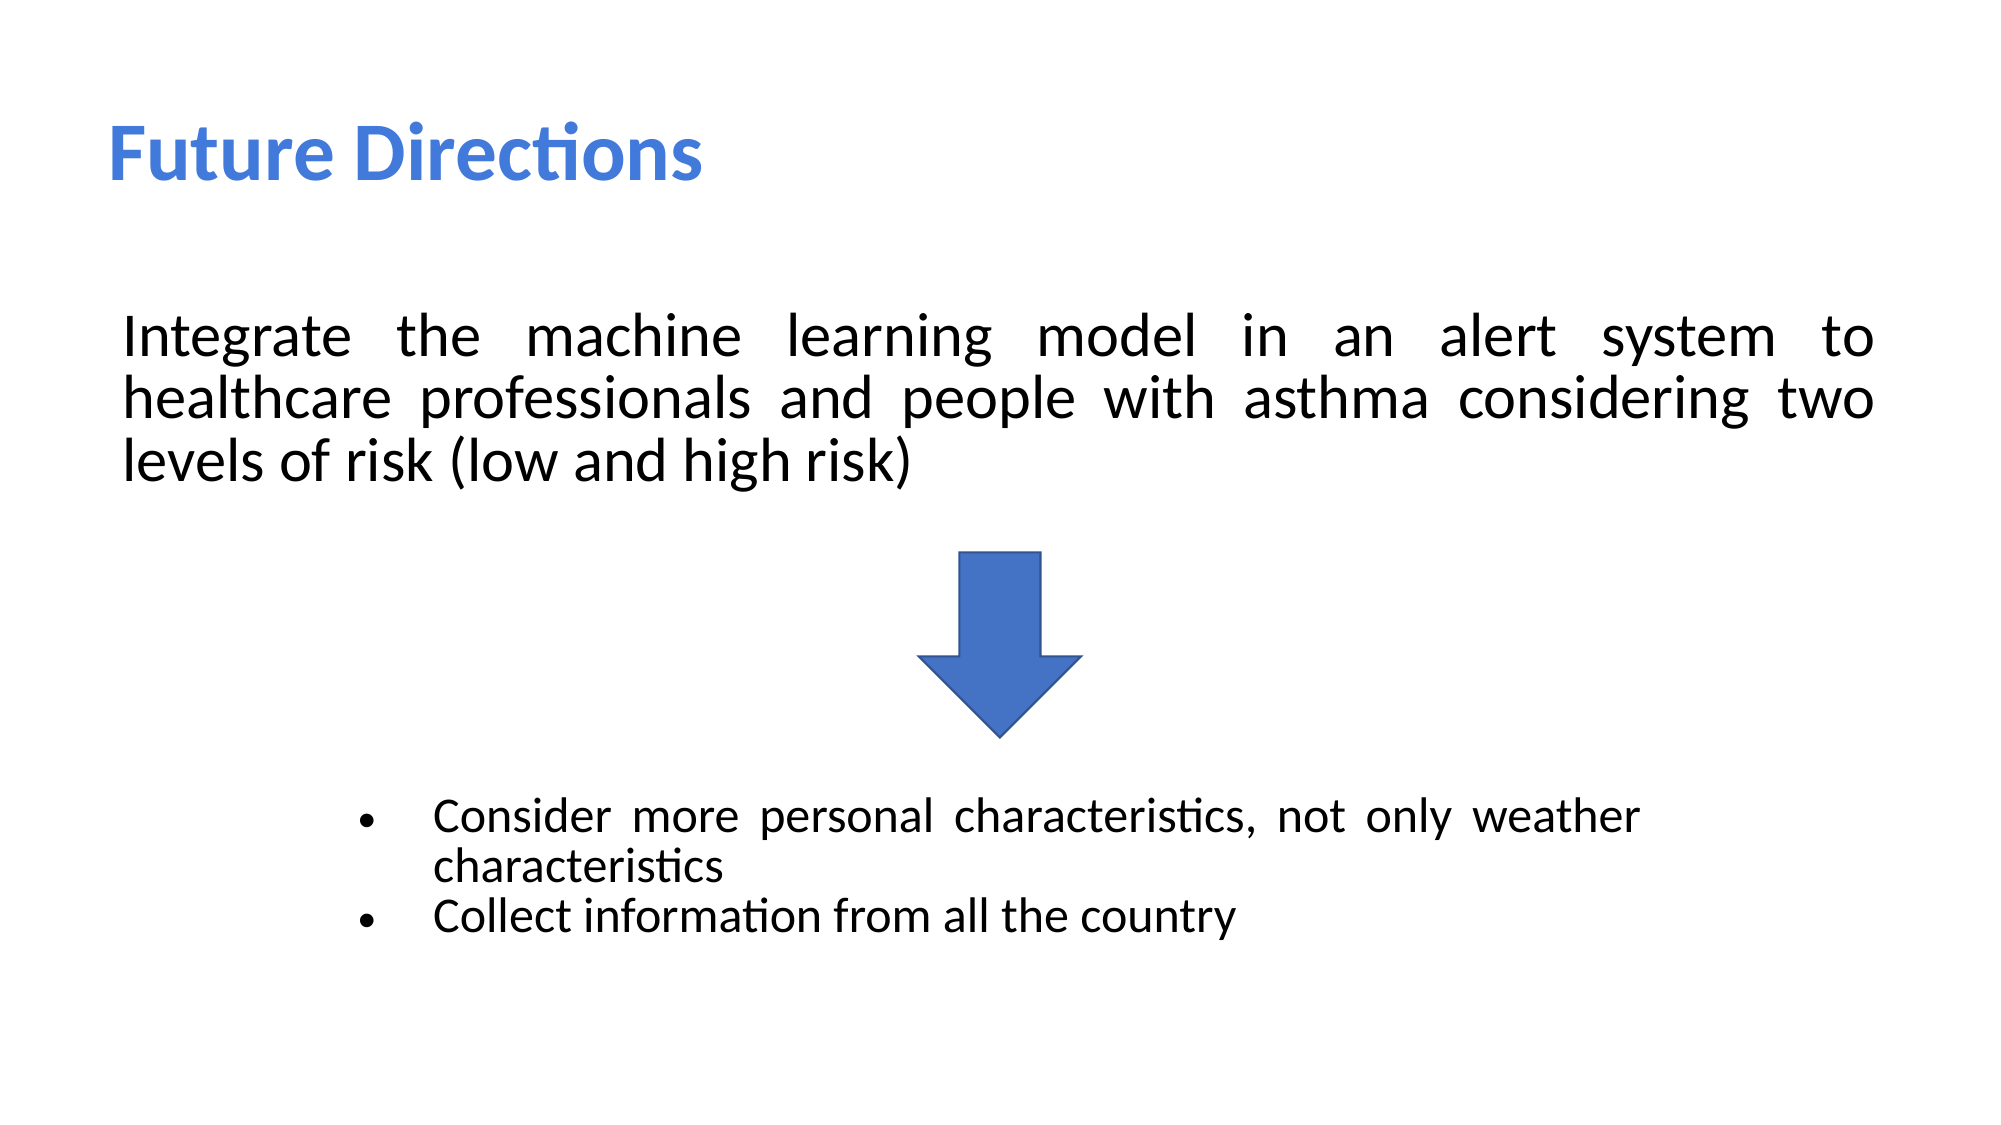

Future Directions
| Integrate the machine learning model in an alert system to healthcare professionals and people with asthma considering two levels of risk (low and high risk) |
| --- |
|  |

| Consider more personal characteristics, not only weather characteristics Collect information from all the country |
| --- |
|  |